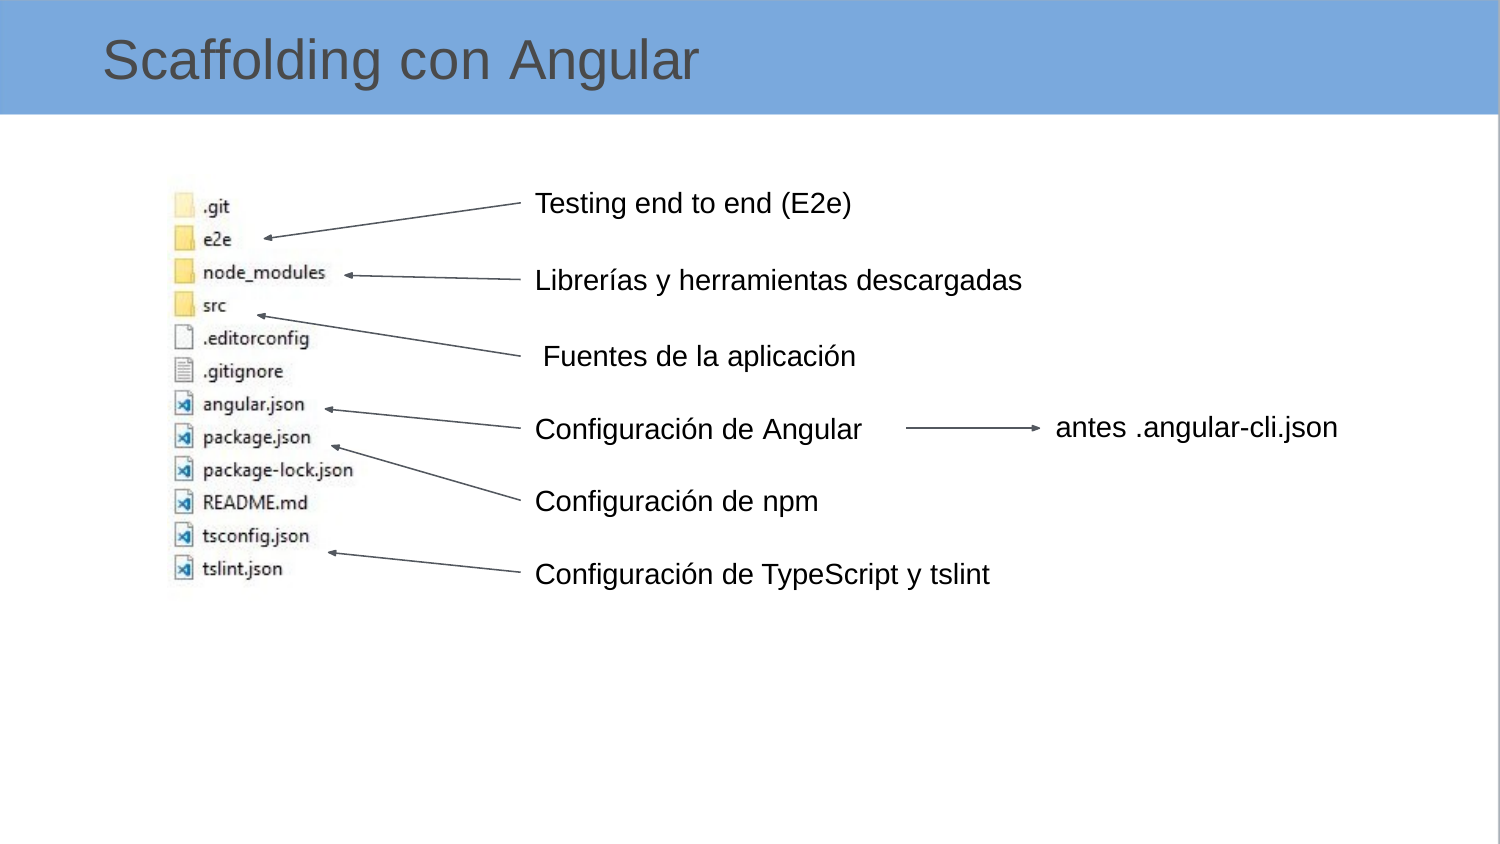

# Scaffolding con Angular

Testing end to end (E2e)
Librerías y herramientas descargadas  Fuentes de la aplicación
antes .angular-cli.json
Configuración de Angular

Configuración de npm

Configuración de TypeScript y tslint